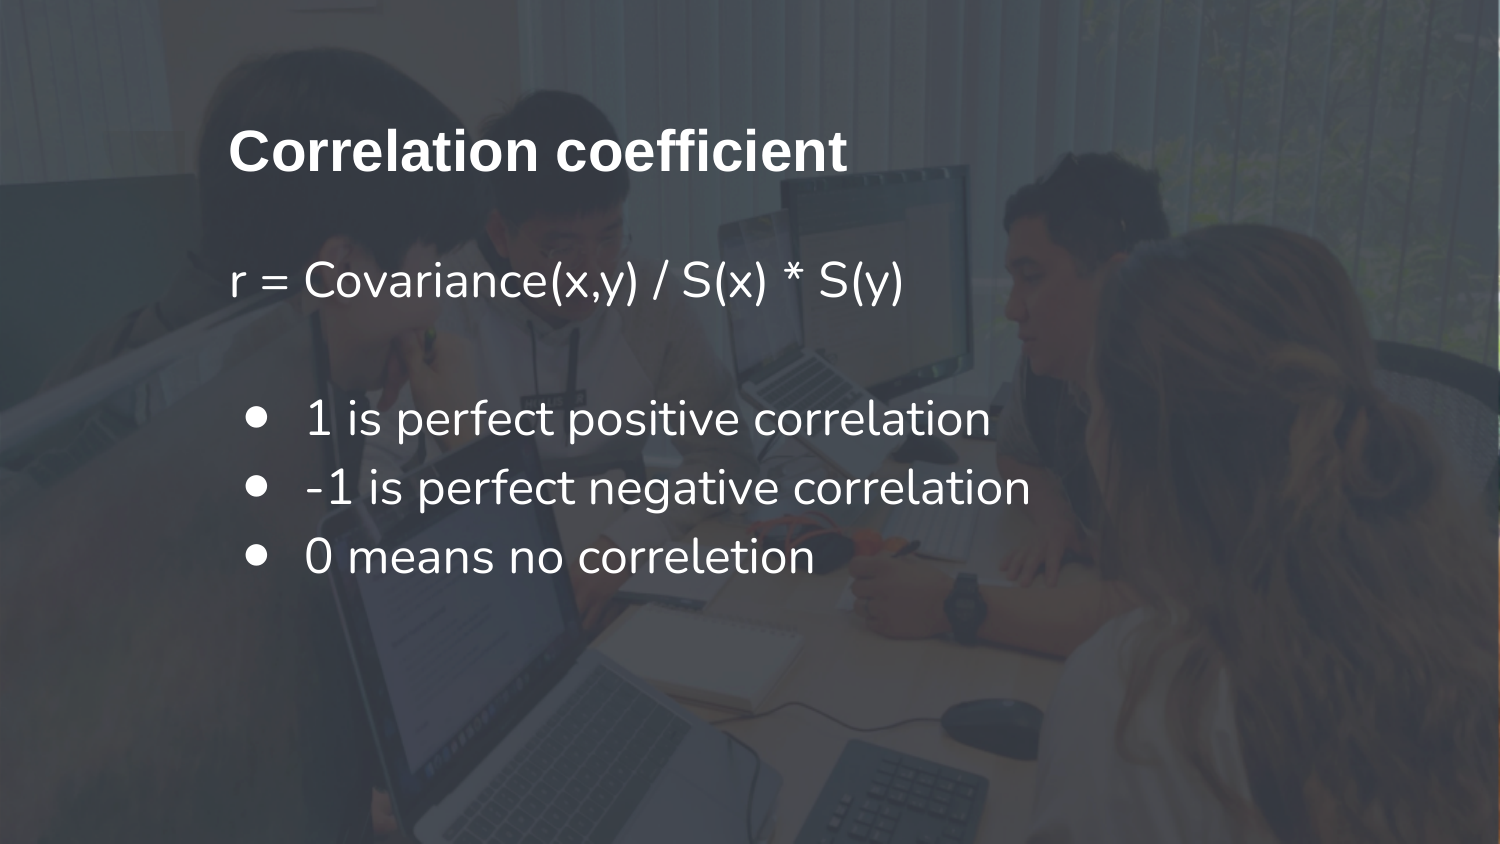

# Correlation coefficient
r = Covariance(x,y) / S(x) * S(y)

1 is perfect positive correlation
-1 is perfect negative correlation
0 means no correletion